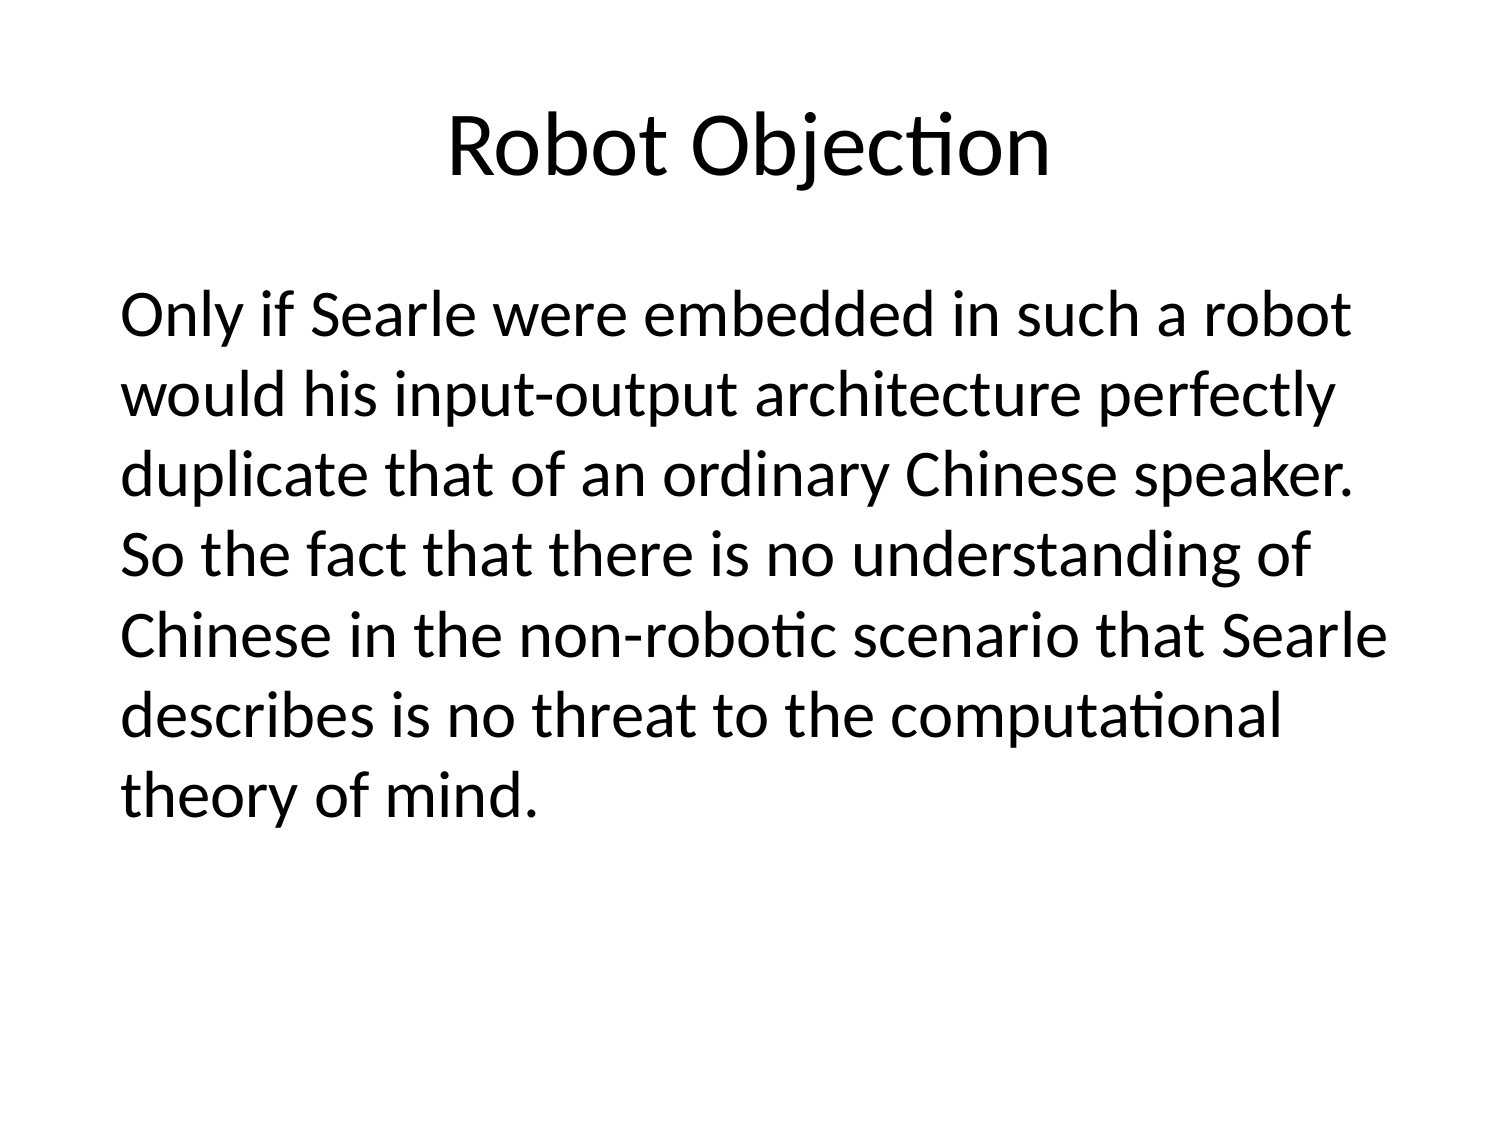

# Robot Objection
Only if Searle were embedded in such a robot would his input-output architecture perfectly duplicate that of an ordinary Chinese speaker. So the fact that there is no understanding of Chinese in the non-robotic scenario that Searle describes is no threat to the computational theory of mind.